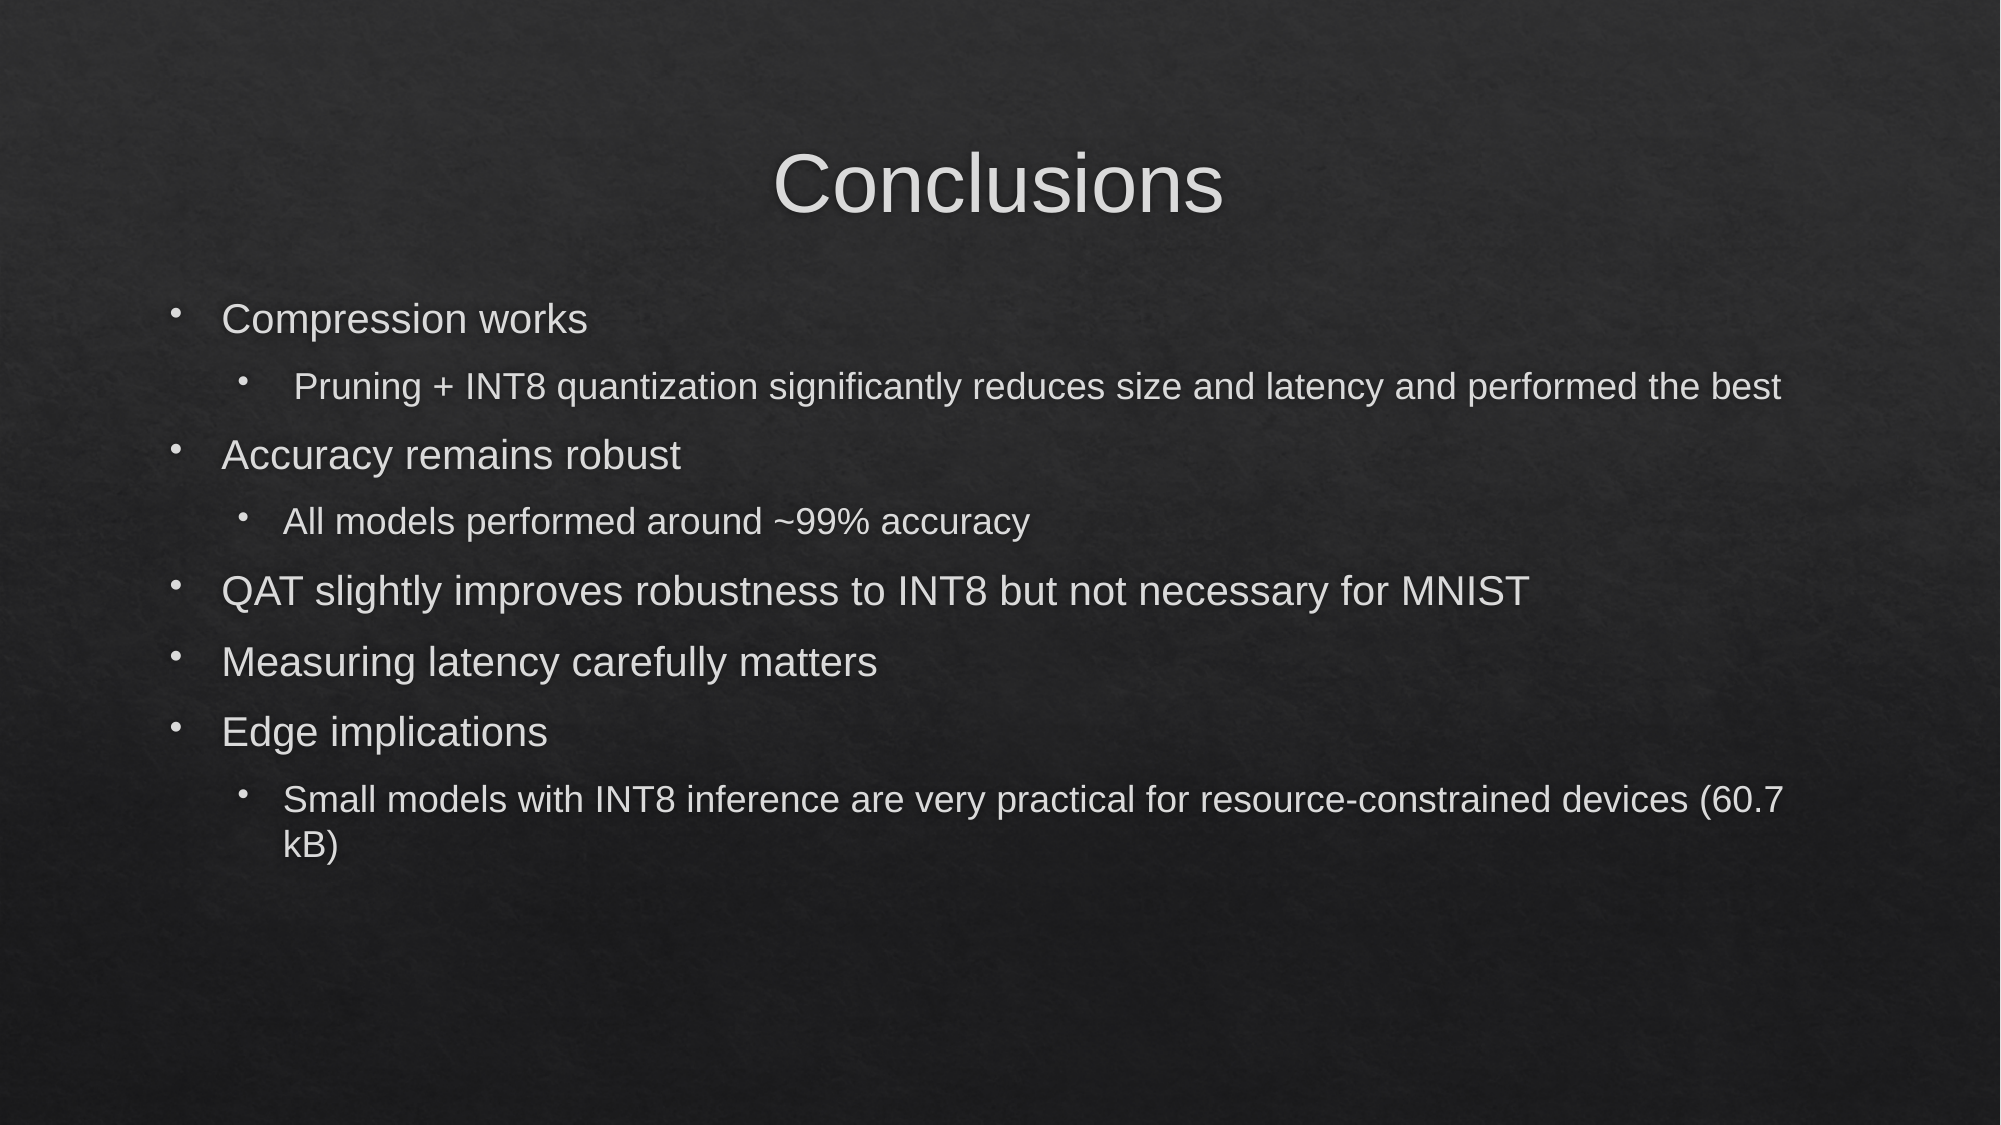

# Conclusions
Compression works
 Pruning + INT8 quantization significantly reduces size and latency and performed the best
Accuracy remains robust
All models performed around ~99% accuracy
QAT slightly improves robustness to INT8 but not necessary for MNIST
Measuring latency carefully matters
Edge implications
Small models with INT8 inference are very practical for resource-constrained devices (60.7 kB)